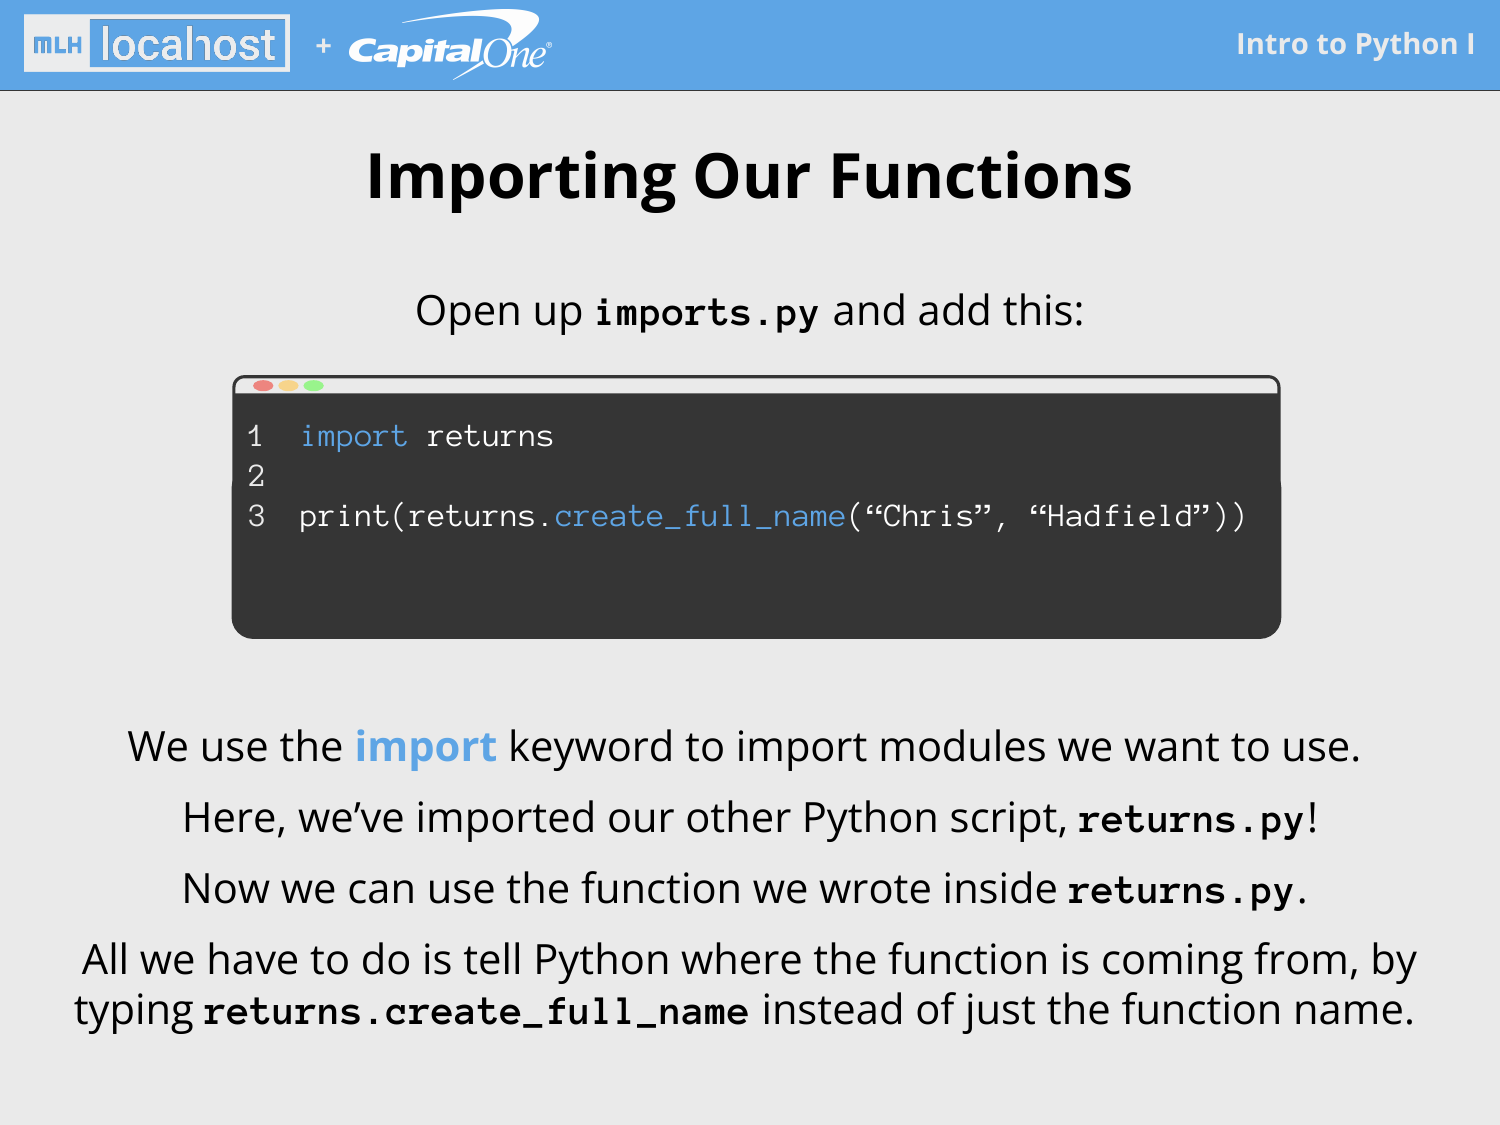

# Importing Our Functions
Open up imports.py and add this:

1
2
3

import returns

print(returns.create_full_name(“Chris”, “Hadfield”))

We use the import keyword to import modules we want to use.
Here, we’ve imported our other Python script, returns.py!
Now we can use the function we wrote inside returns.py.
All we have to do is tell Python where the function is coming from, by typing returns.create_full_name instead of just the function name.